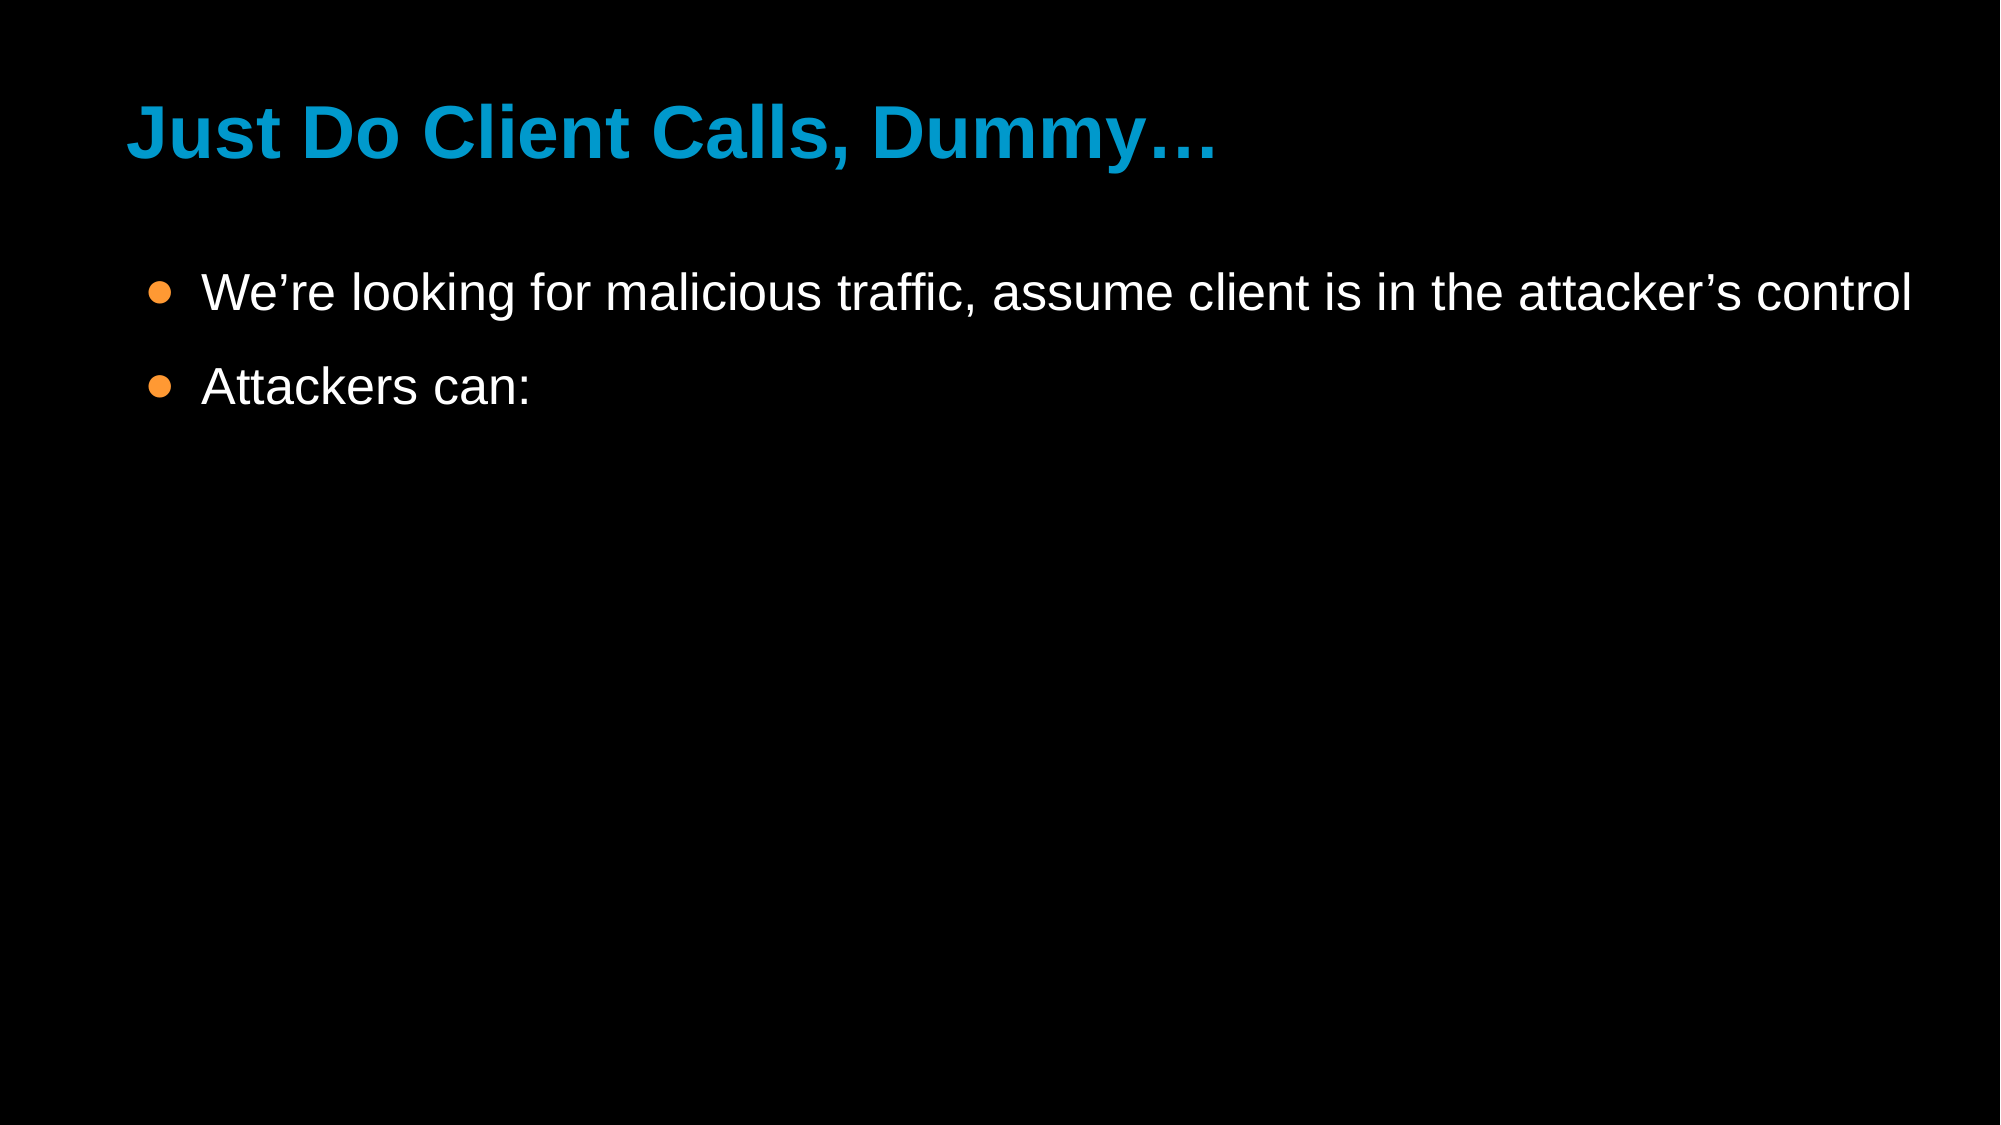

# Just Do Client Calls, Dummy…
We’re looking for malicious traffic, assume client is in the attacker’s control
Attackers can: